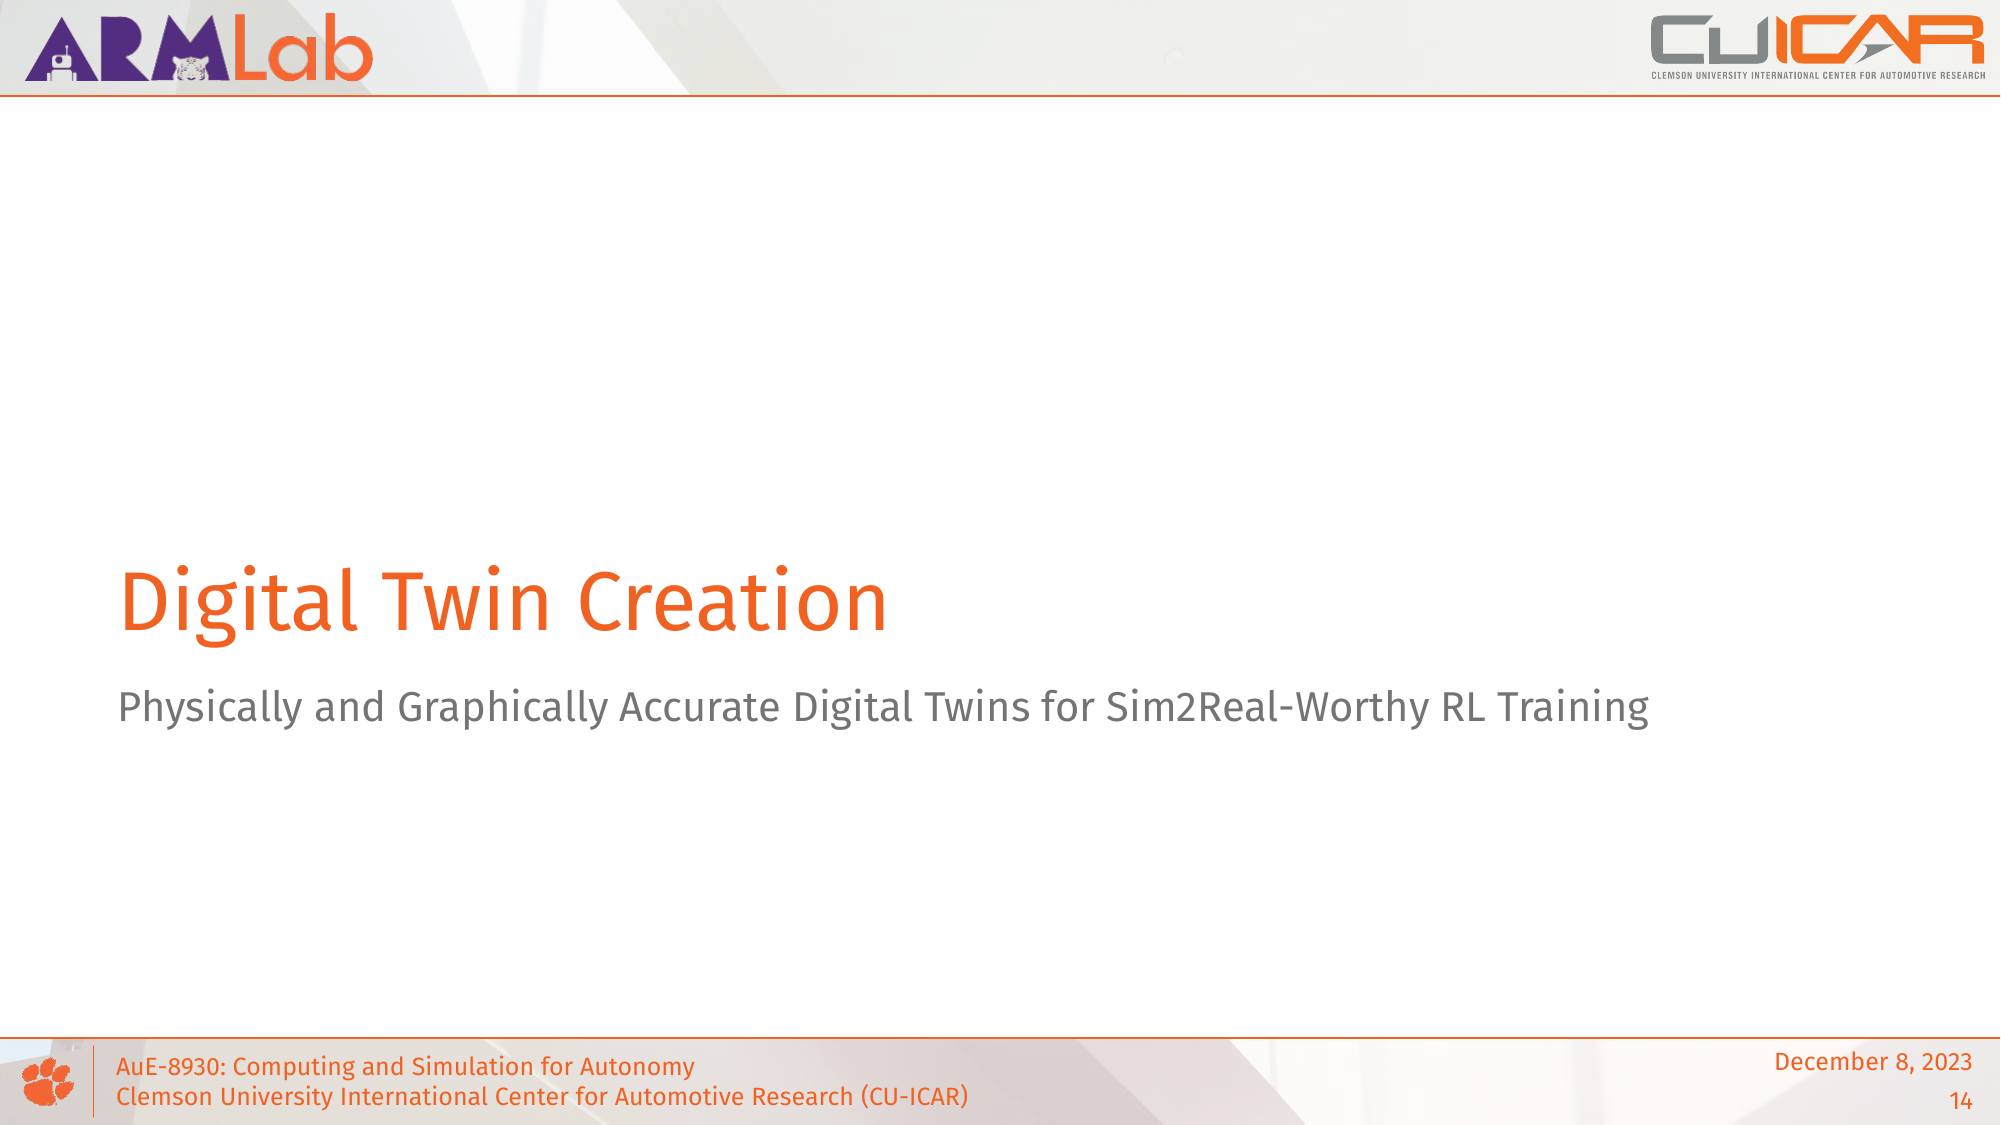

# Digital Twin Creation
Physically and Graphically Accurate Digital Twins for Sim2Real-Worthy RL Training
December 8, 2023
14